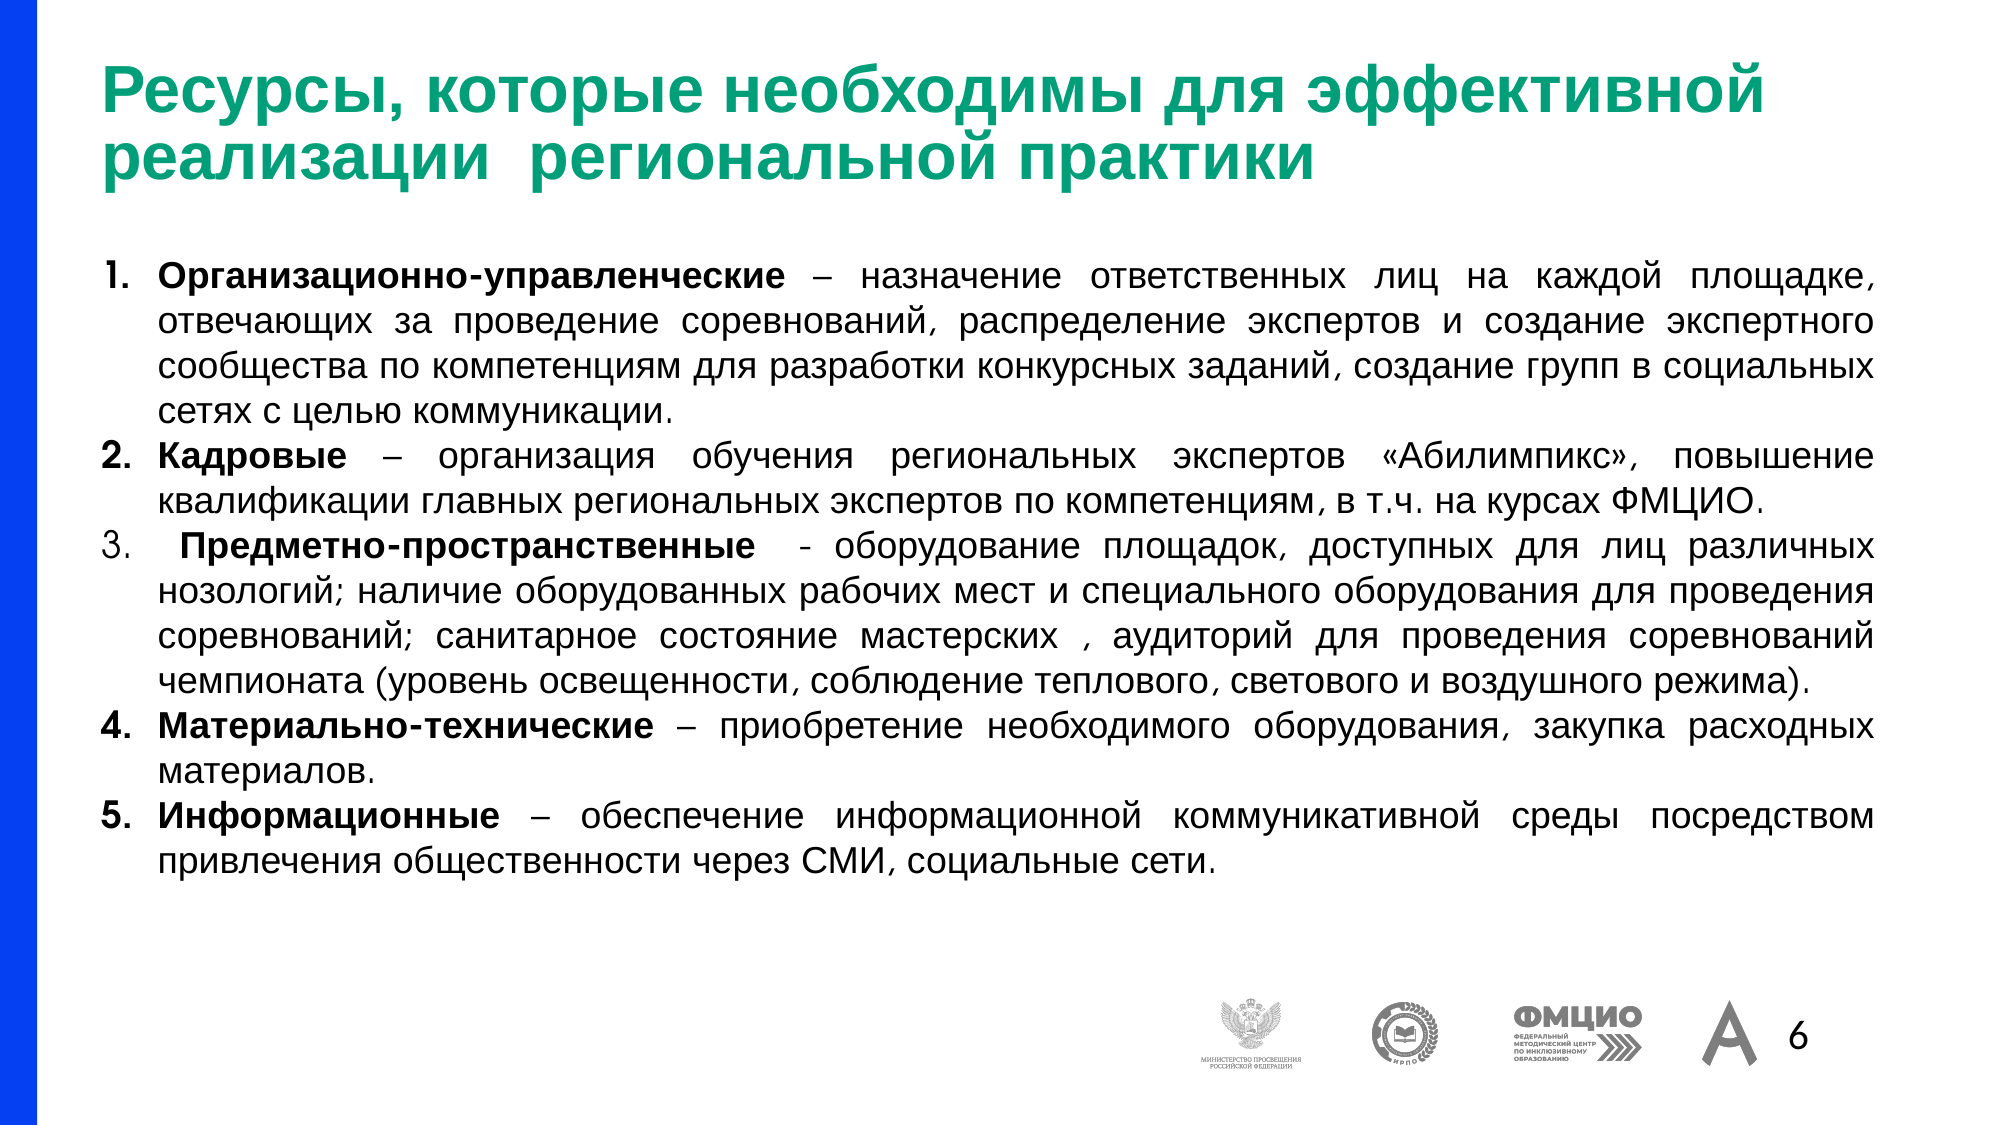

# Ресурсы, которые необходимы для эффективной реализации  региональной практики
Организационно-управленческие – назначение ответственных лиц на каждой площадке, отвечающих за проведение соревнований, распределение экспертов и создание экспертного сообщества по компетенциям для разработки конкурсных заданий, создание групп в социальных сетях с целью коммуникации.
Кадровые – организация обучения региональных экспертов «Абилимпикс», повышение квалификации главных региональных экспертов по компетенциям, в т.ч. на курсах ФМЦИО.
 Предметно-пространственные  - оборудование площадок, доступных для лиц различных нозологий; наличие оборудованных рабочих мест и специального оборудования для проведения соревнований; санитарное состояние мастерских , аудиторий для проведения соревнований чемпионата (уровень освещенности, соблюдение теплового, светового и воздушного режима).
Материально-технические – приобретение необходимого оборудования, закупка расходных материалов.
Информационные – обеспечение информационной коммуникативной среды посредством привлечения общественности через СМИ, социальные сети.